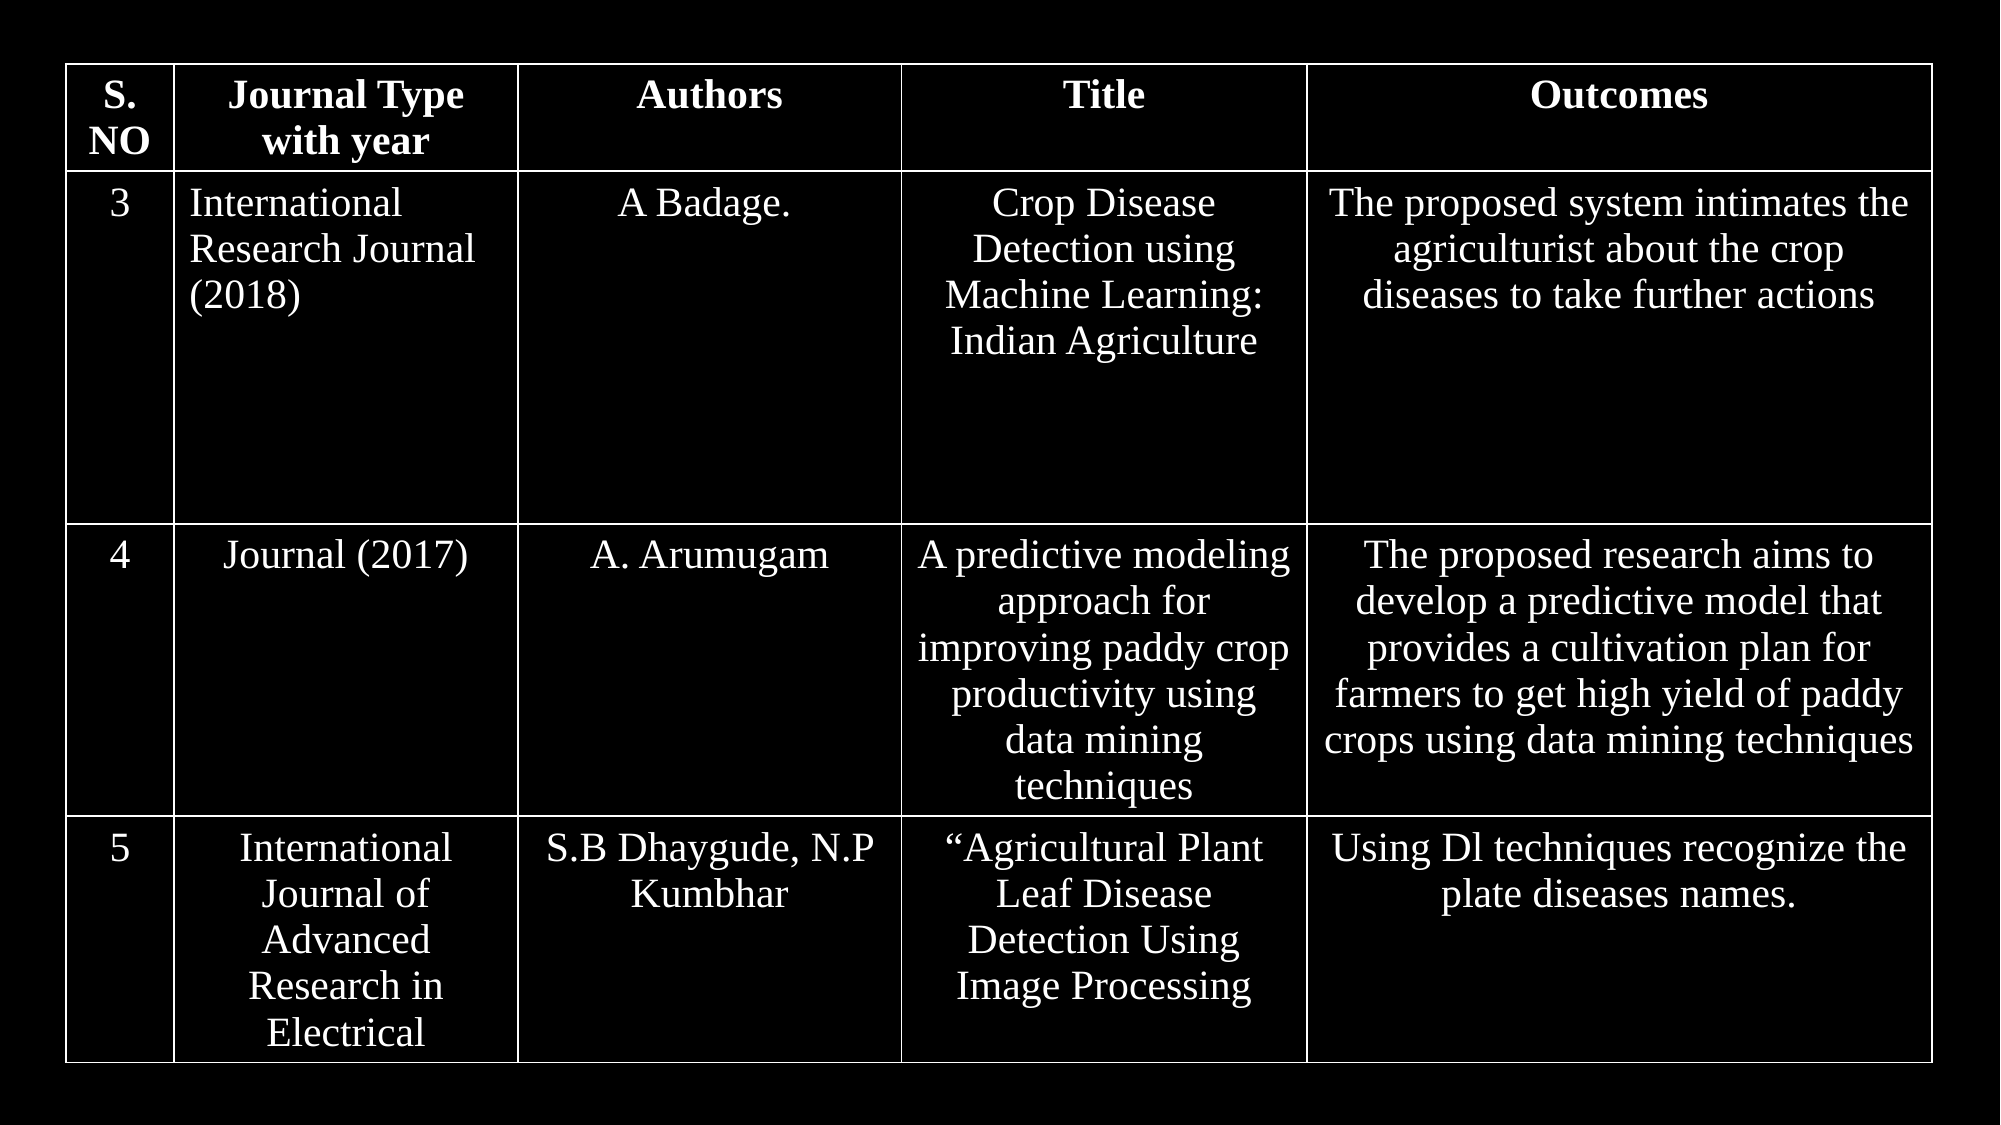

| S. NO | Journal Type with year | Authors | Title | Outcomes |
| --- | --- | --- | --- | --- |
| 3 | International Research Journal (2018) | A Badage. | Crop Disease Detection using Machine Learning: Indian Agriculture | The proposed system intimates the agriculturist about the crop diseases to take further actions |
| 4 | Journal (2017) | A. Arumugam | A predictive modeling approach for improving paddy crop productivity using data mining techniques | The proposed research aims to develop a predictive model that provides a cultivation plan for farmers to get high yield of paddy crops using data mining techniques |
| 5 | International Journal of Advanced Research in Electrical | S.B Dhaygude, N.P Kumbhar | “Agricultural Plant Leaf Disease Detection Using Image Processing | Using Dl techniques recognize the plate diseases names. |